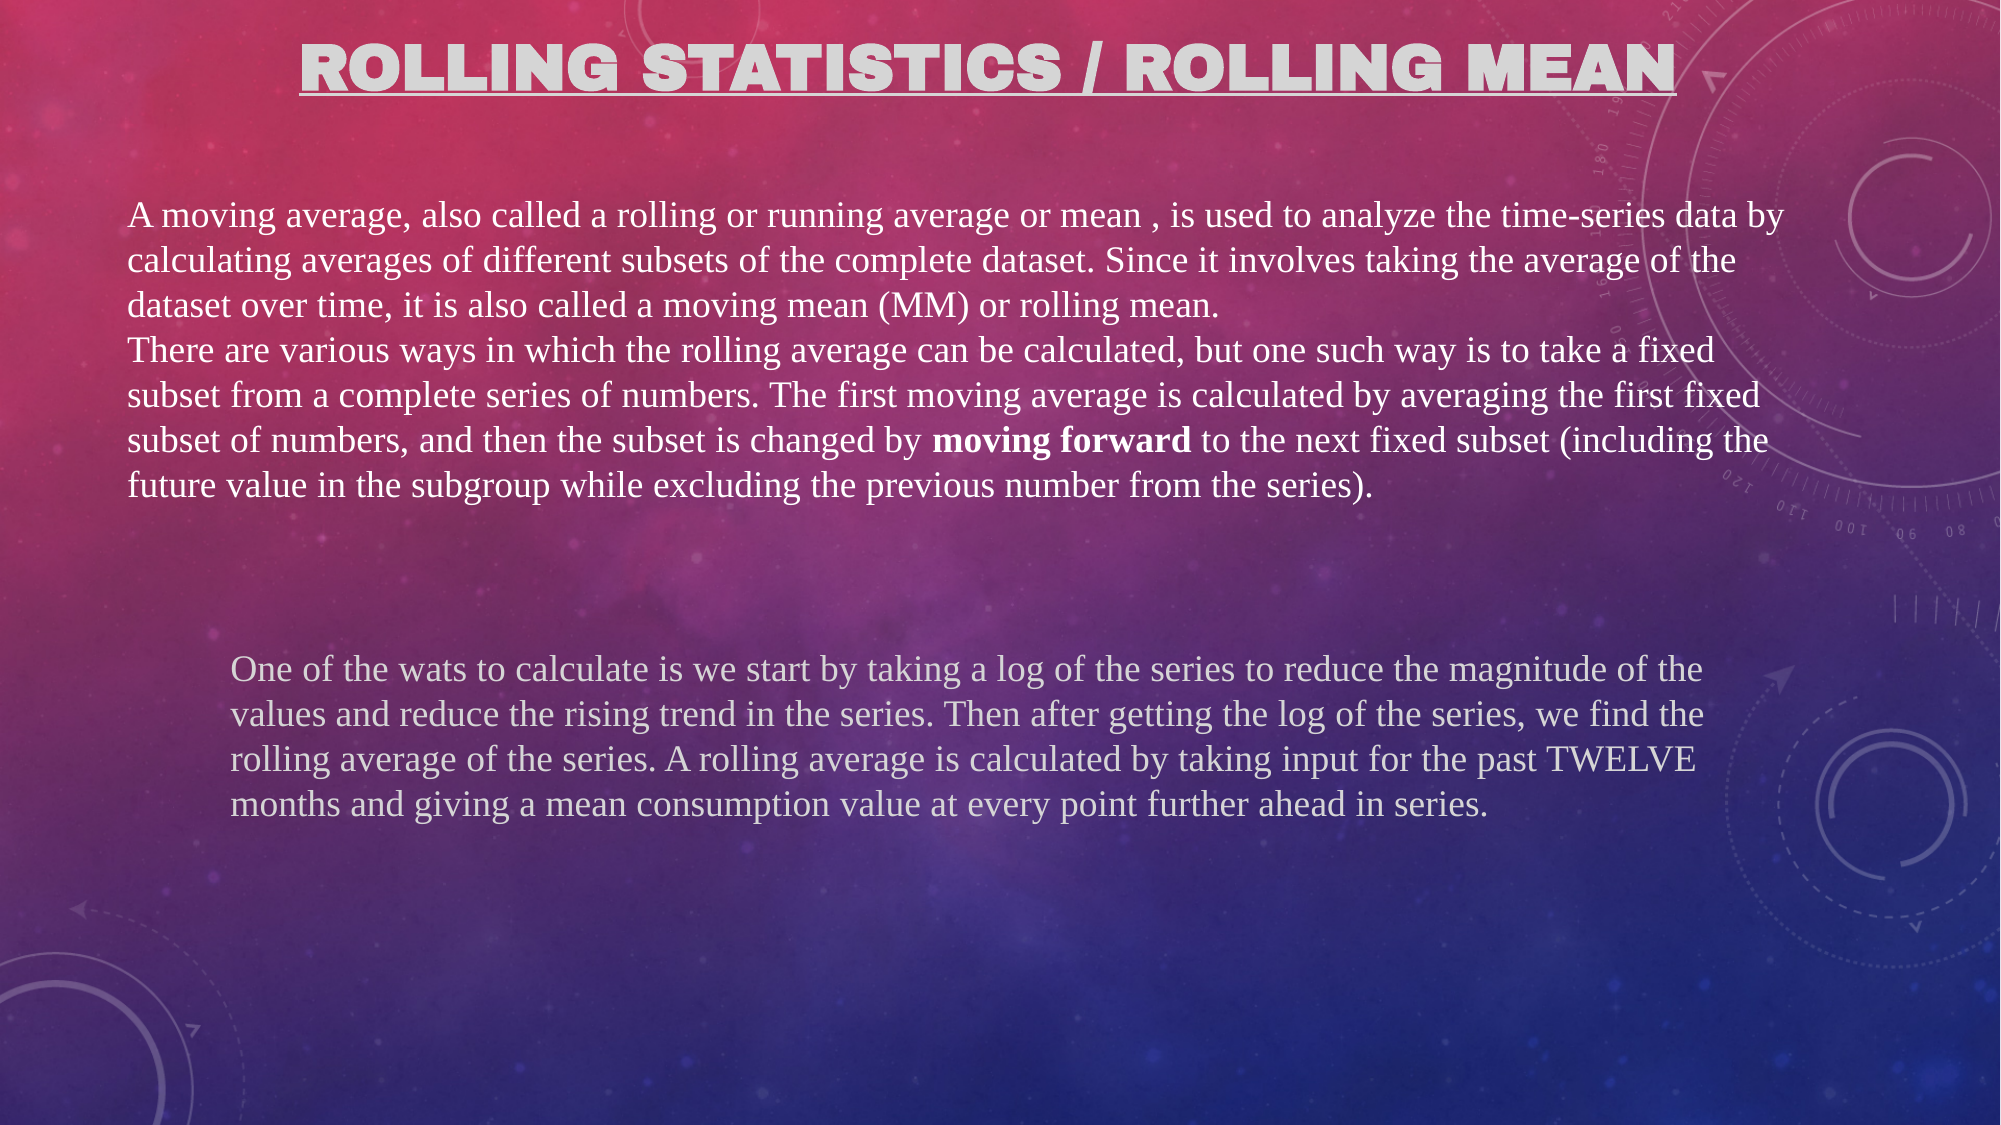

# ROLLING STATISTICS / ROLLING MEAN
A moving average, also called a rolling or running average or mean , is used to analyze the time-series data by calculating averages of different subsets of the complete dataset. Since it involves taking the average of the dataset over time, it is also called a moving mean (MM) or rolling mean.
There are various ways in which the rolling average can be calculated, but one such way is to take a fixed subset from a complete series of numbers. The first moving average is calculated by averaging the first fixed subset of numbers, and then the subset is changed by moving forward to the next fixed subset (including the future value in the subgroup while excluding the previous number from the series).

One of the wats to calculate is we start by taking a log of the series to reduce the magnitude of the values and reduce the rising trend in the series. Then after getting the log of the series, we find the rolling average of the series. A rolling average is calculated by taking input for the past TWELVE months and giving a mean consumption value at every point further ahead in series.